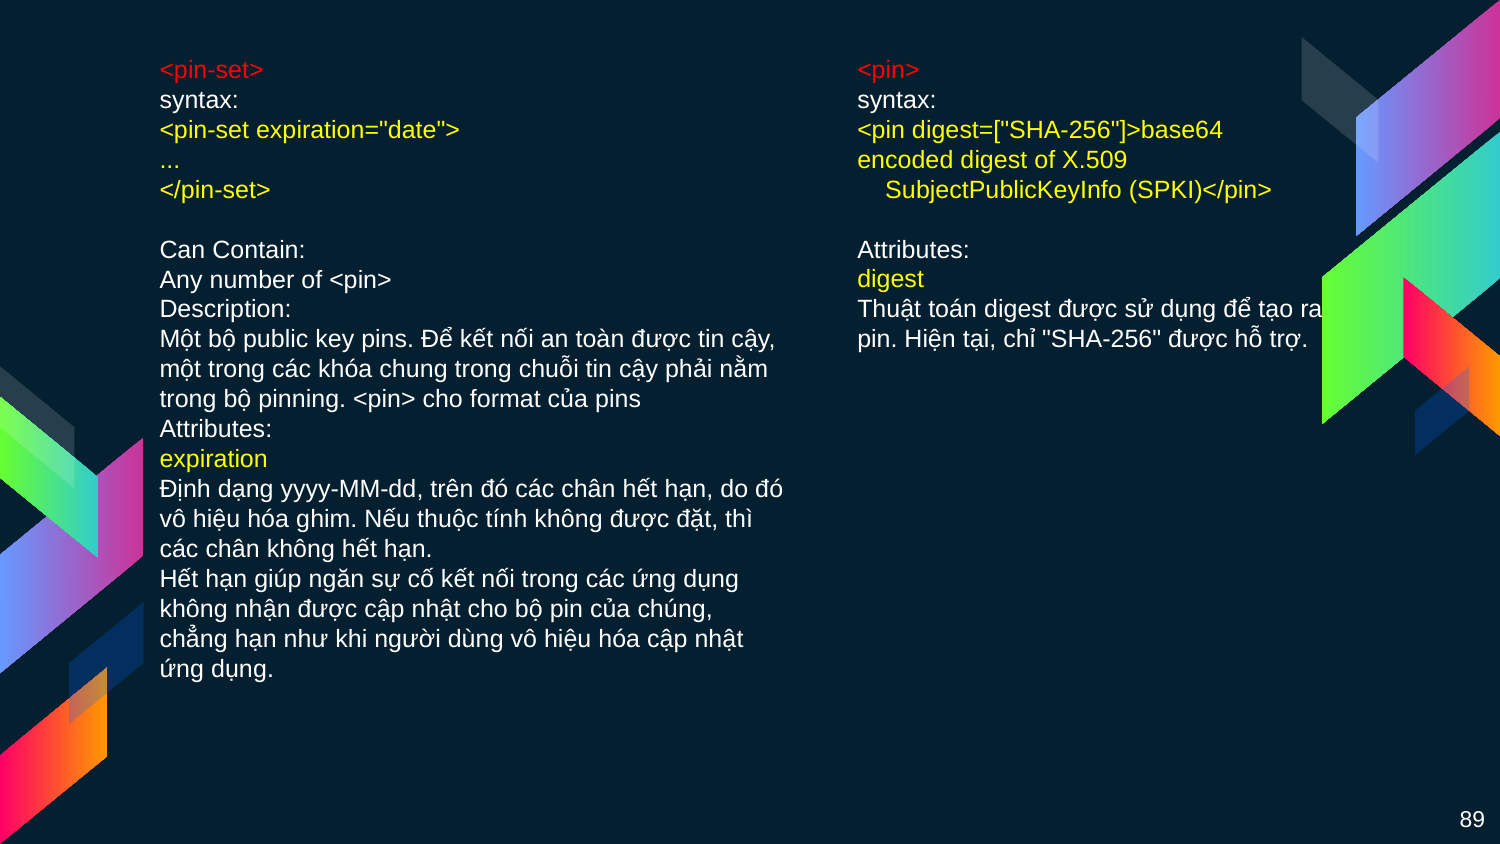

<pin-set>
syntax:
<pin-set expiration="date">
...
</pin-set>

Can Contain:
Any number of <pin>
Description:
Một bộ public key pins. Để kết nối an toàn được tin cậy, một trong các khóa chung trong chuỗi tin cậy phải nằm trong bộ pinning. <pin> cho format của pins
Attributes:
expiration
Định dạng yyyy-MM-dd, trên đó các chân hết hạn, do đó vô hiệu hóa ghim. Nếu thuộc tính không được đặt, thì các chân không hết hạn.
Hết hạn giúp ngăn sự cố kết nối trong các ứng dụng không nhận được cập nhật cho bộ pin của chúng, chẳng hạn như khi người dùng vô hiệu hóa cập nhật ứng dụng.
<pin>
syntax:
<pin digest=["SHA-256"]>base64 encoded digest of X.509
    SubjectPublicKeyInfo (SPKI)</pin>

Attributes:
digest
Thuật toán digest được sử dụng để tạo ra pin. Hiện tại, chỉ "SHA-256" được hỗ trợ.
89